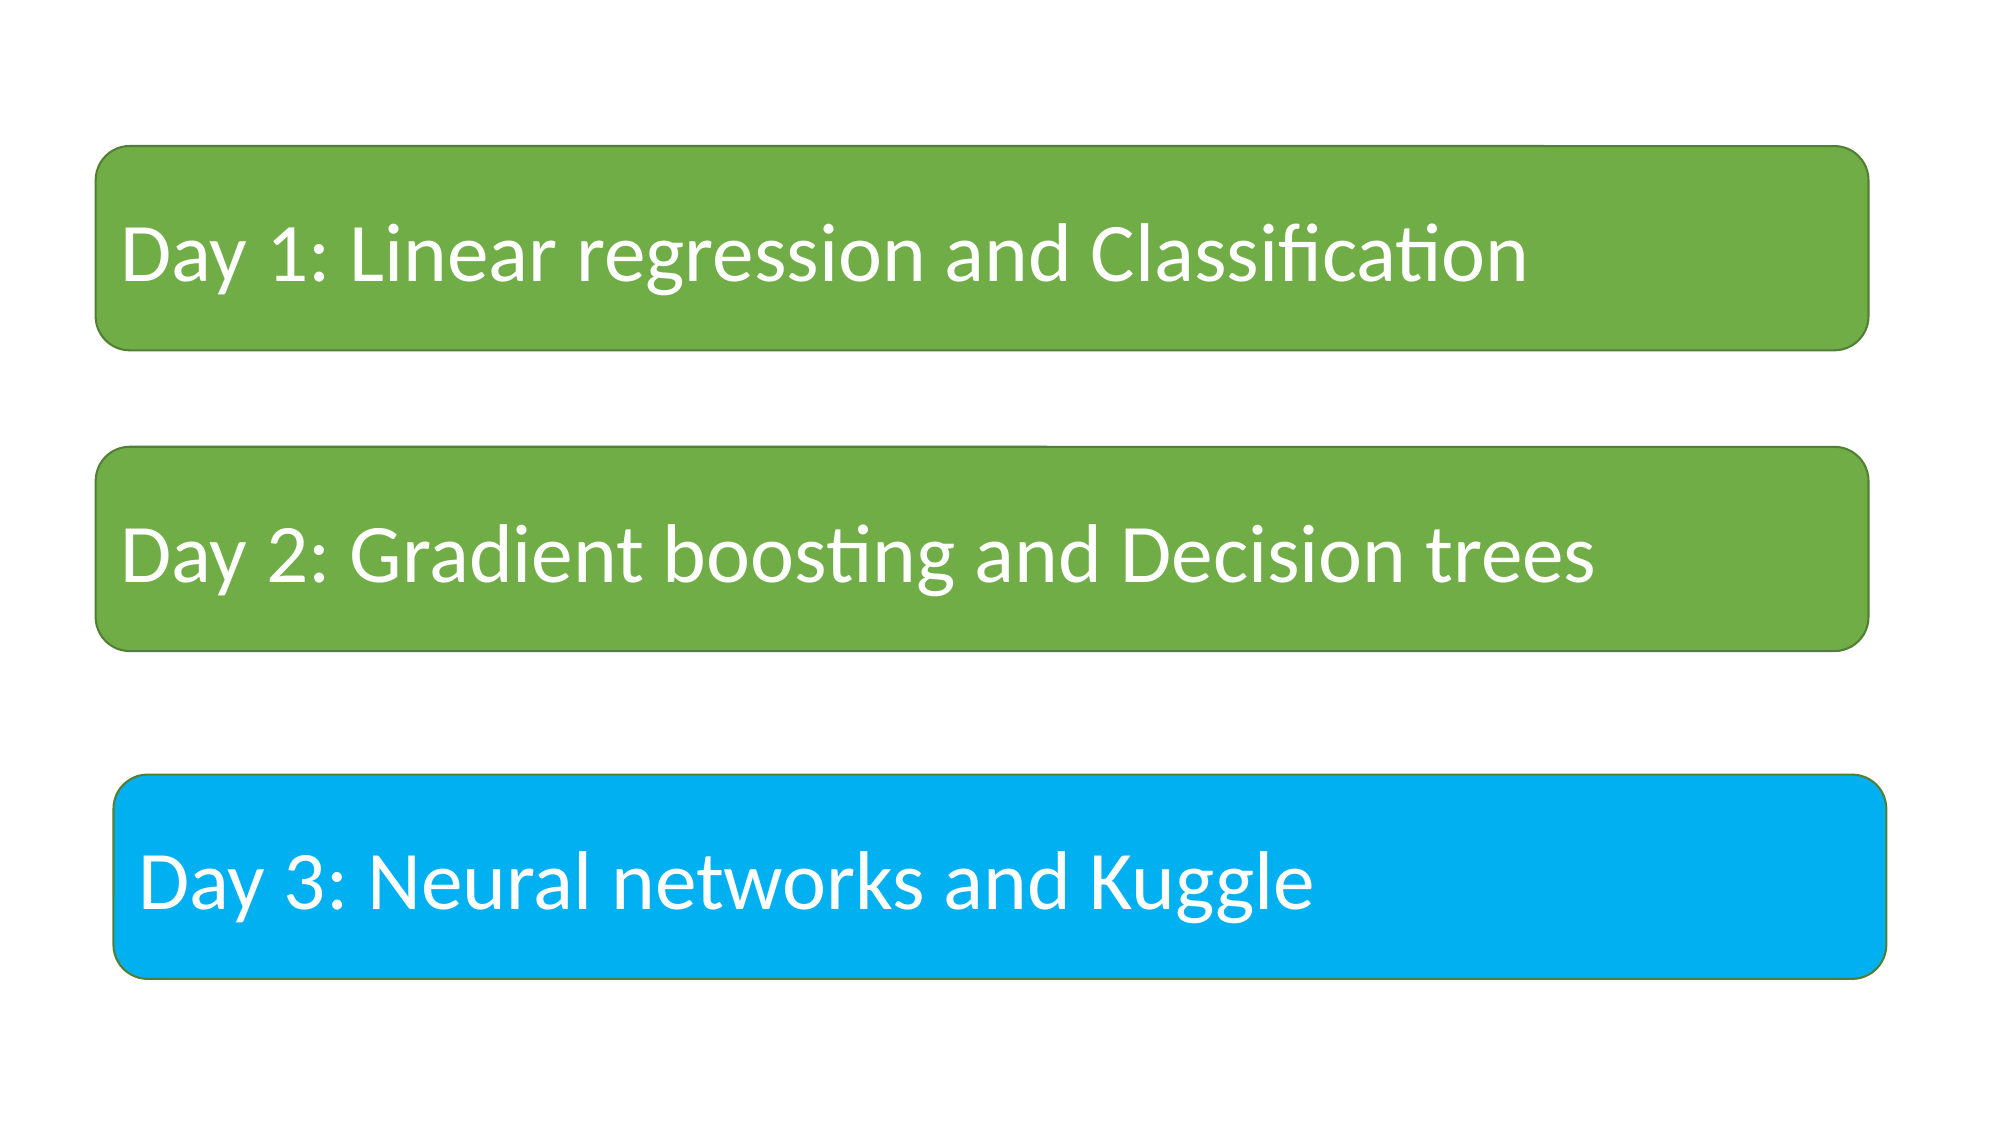

Day 1: Linear regression and Classification
Day 2: Gradient boosting and Decision trees
Day 3: Neural networks and Kuggle